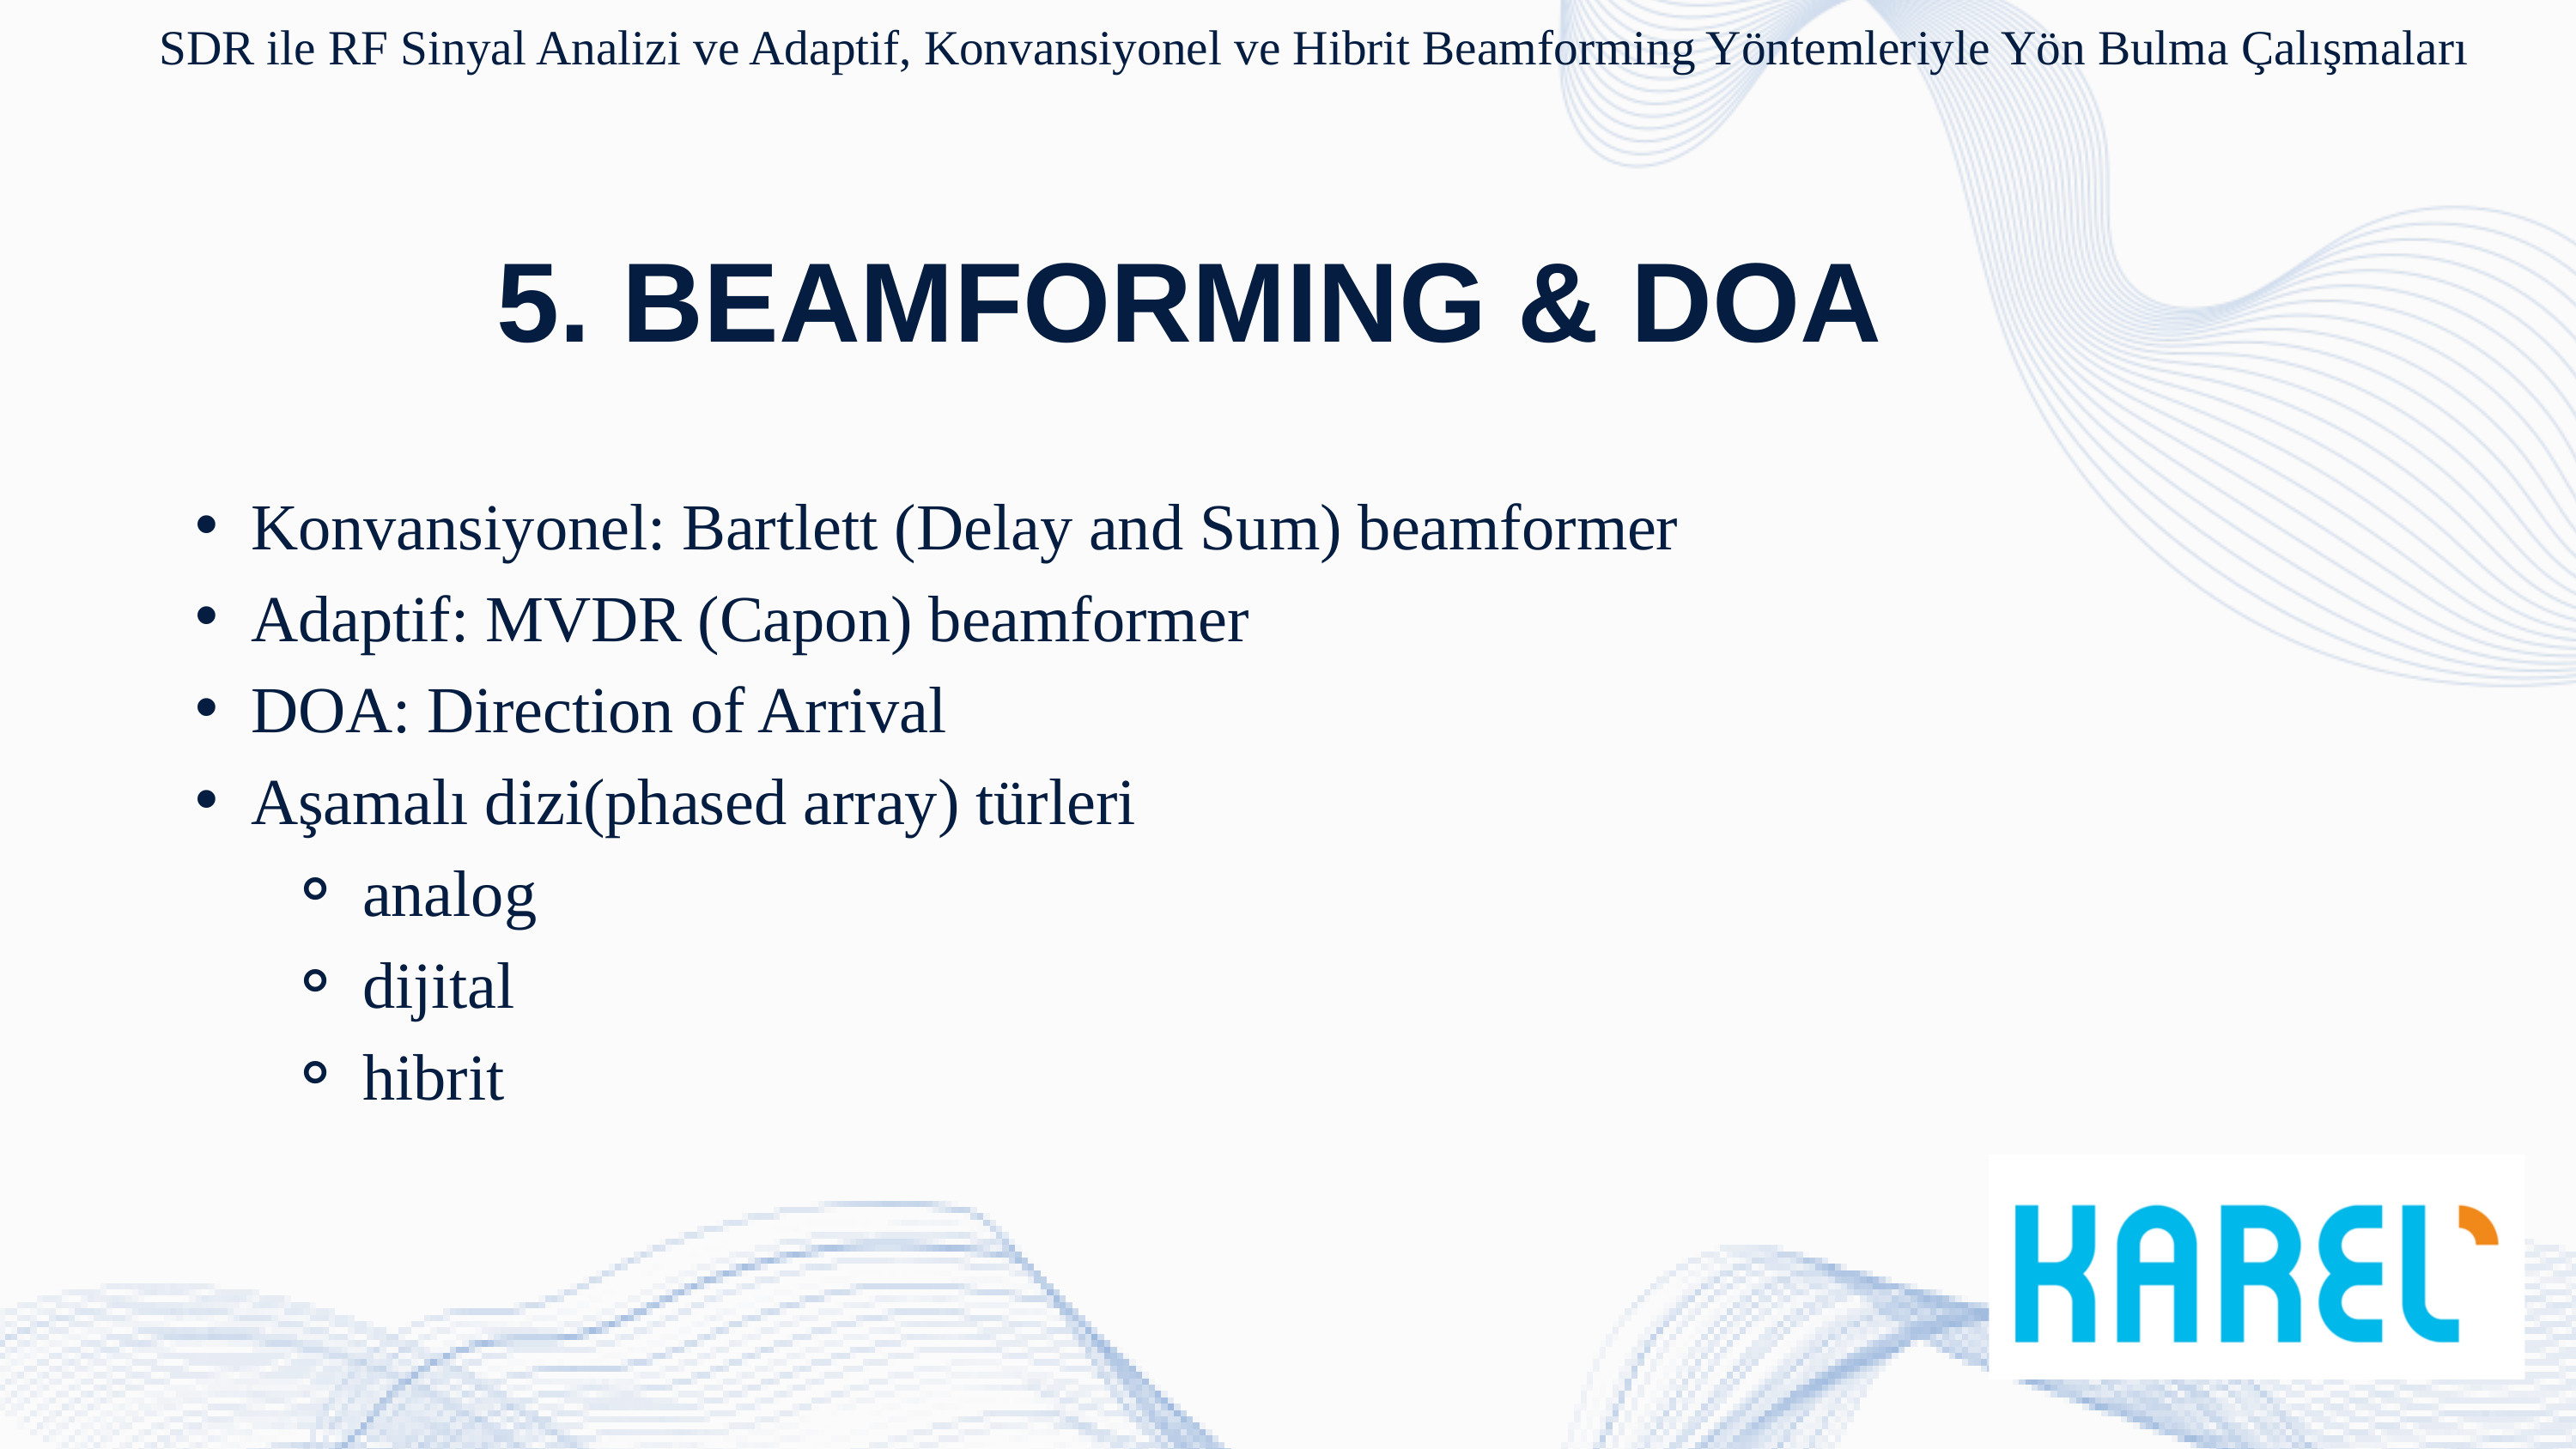

SDR ile RF Sinyal Analizi ve Adaptif, Konvansiyonel ve Hibrit Beamforming Yöntemleriyle Yön Bulma Çalışmaları

5. BEAMFORMING & DOA

Konvansiyonel: Bartlett (Delay and Sum) beamformer
Adaptif: MVDR (Capon) beamformer
DOA: Direction of Arrival
Aşamalı dizi(phased array) türleri
analog
dijital
hibrit